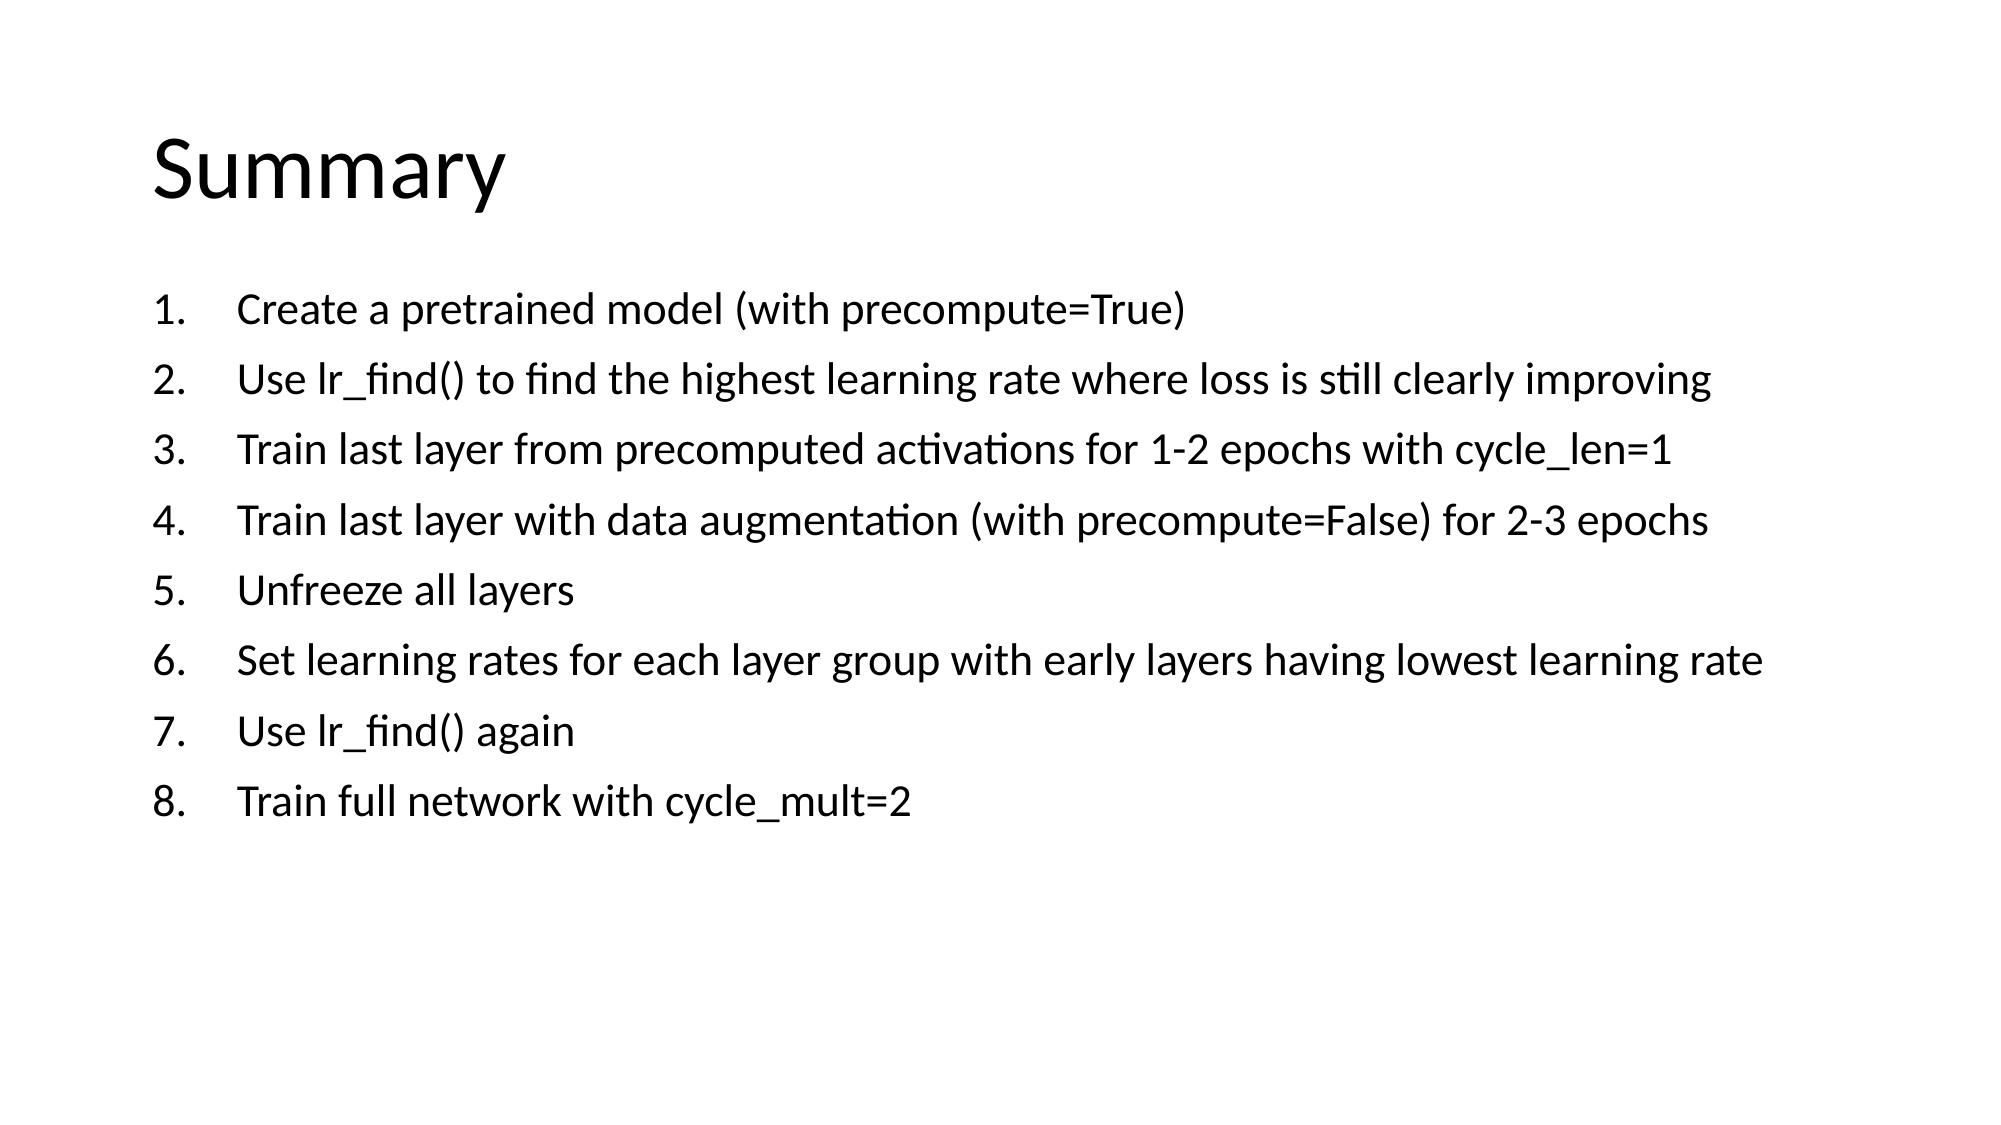

# Summary
Create a pretrained model (with precompute=True)
Use lr_find() to find the highest learning rate where loss is still clearly improving
Train last layer from precomputed activations for 1-2 epochs with cycle_len=1
Train last layer with data augmentation (with precompute=False) for 2-3 epochs
Unfreeze all layers
Set learning rates for each layer group with early layers having lowest learning rate
Use lr_find() again
Train full network with cycle_mult=2